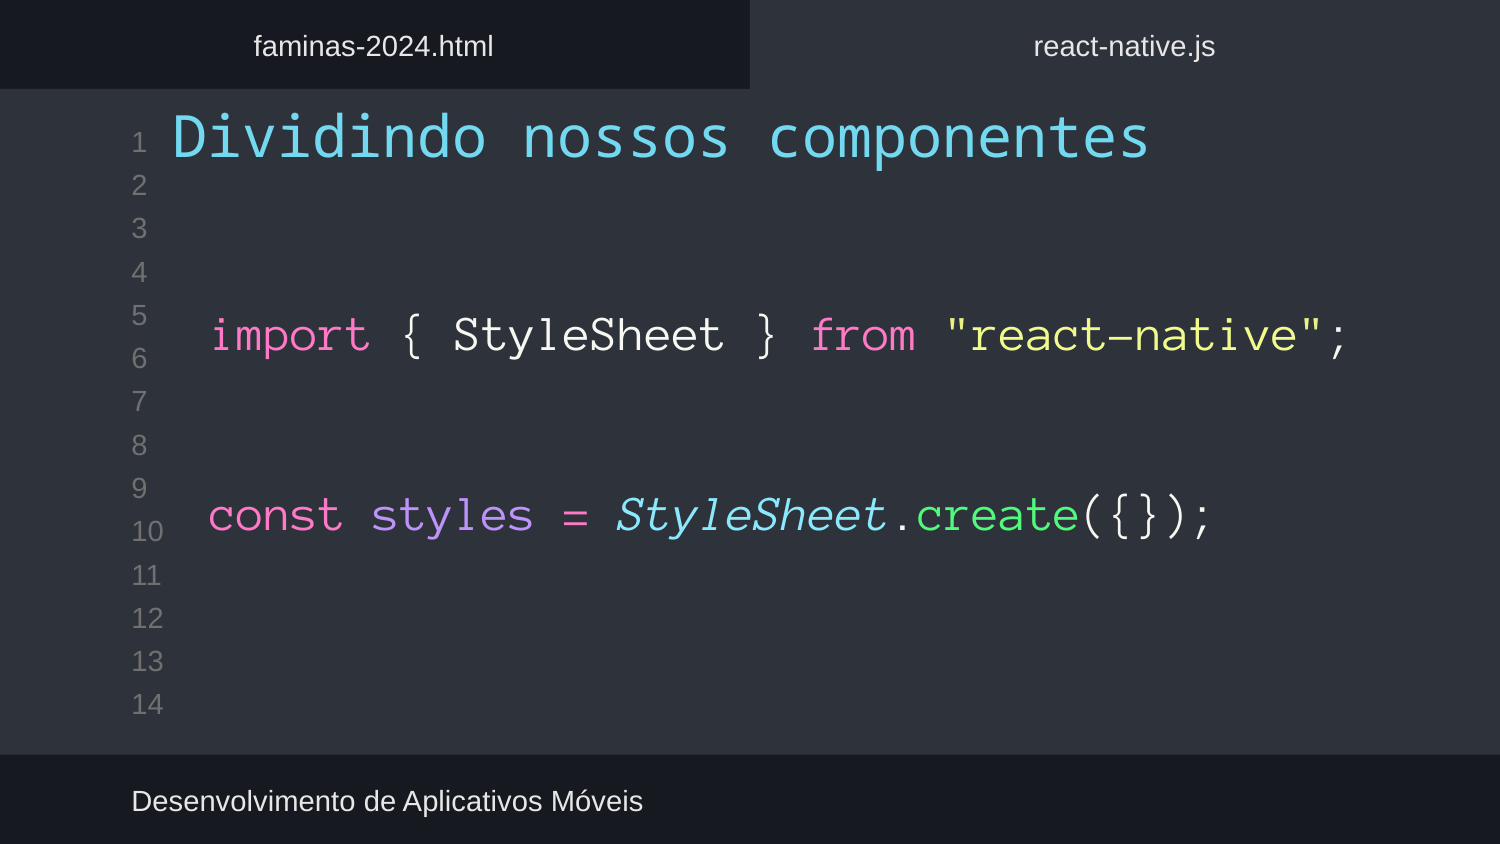

faminas-2024.html
react-native.js
Dividindo nossos componentes
import { StyleSheet } from "react-native";

const styles = StyleSheet.create({});
Desenvolvimento de Aplicativos Móveis